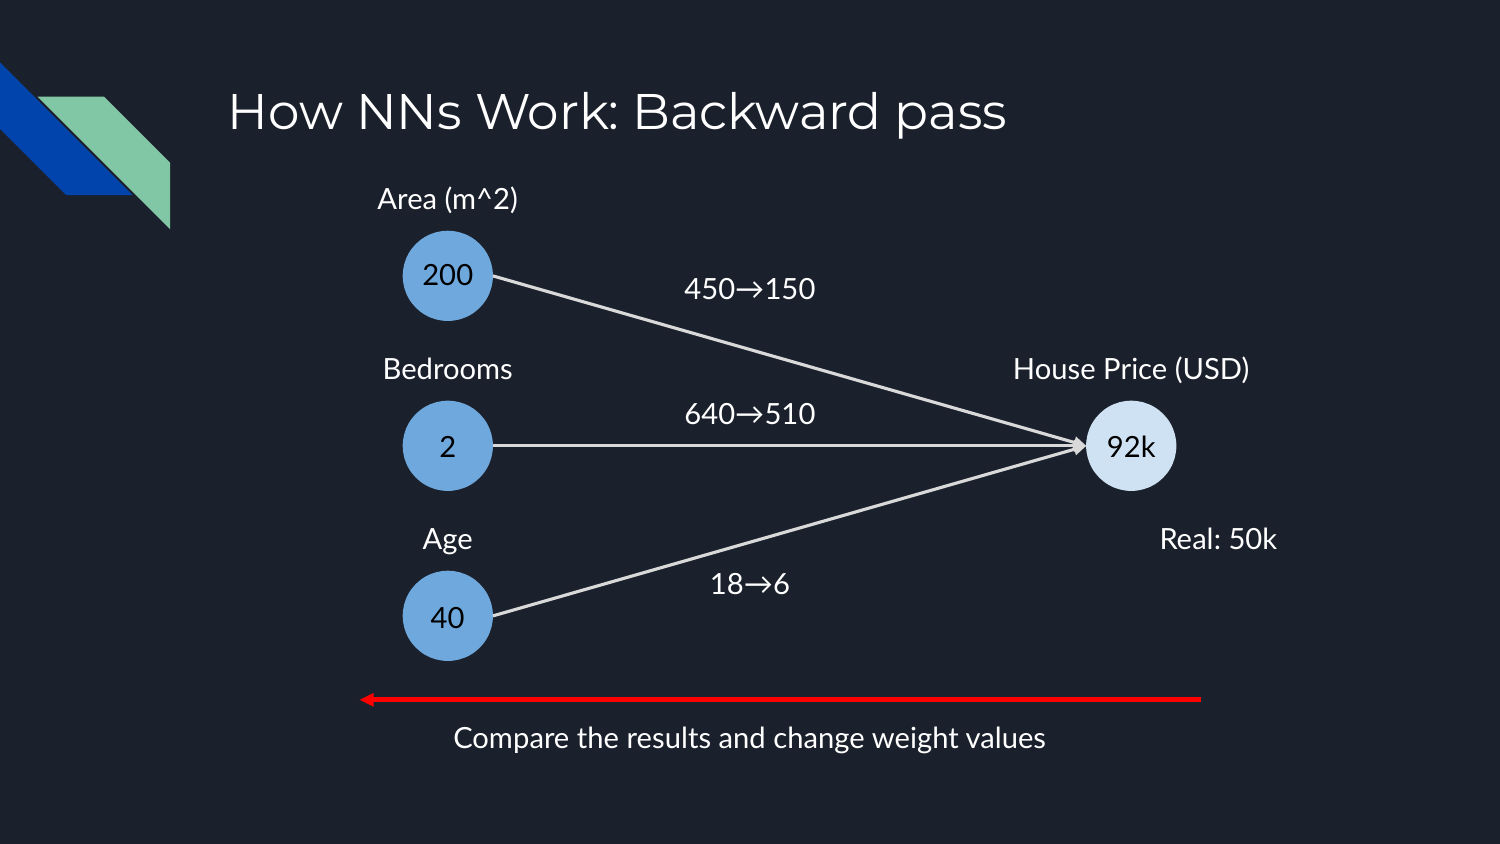

# How NNs Work: Backward pass
Area (m^2)

200
450→150
Bedrooms
House Price (USD)
640→510

2
92k
Age
Real: 50k
18→6

40
Compare the results and change weight values